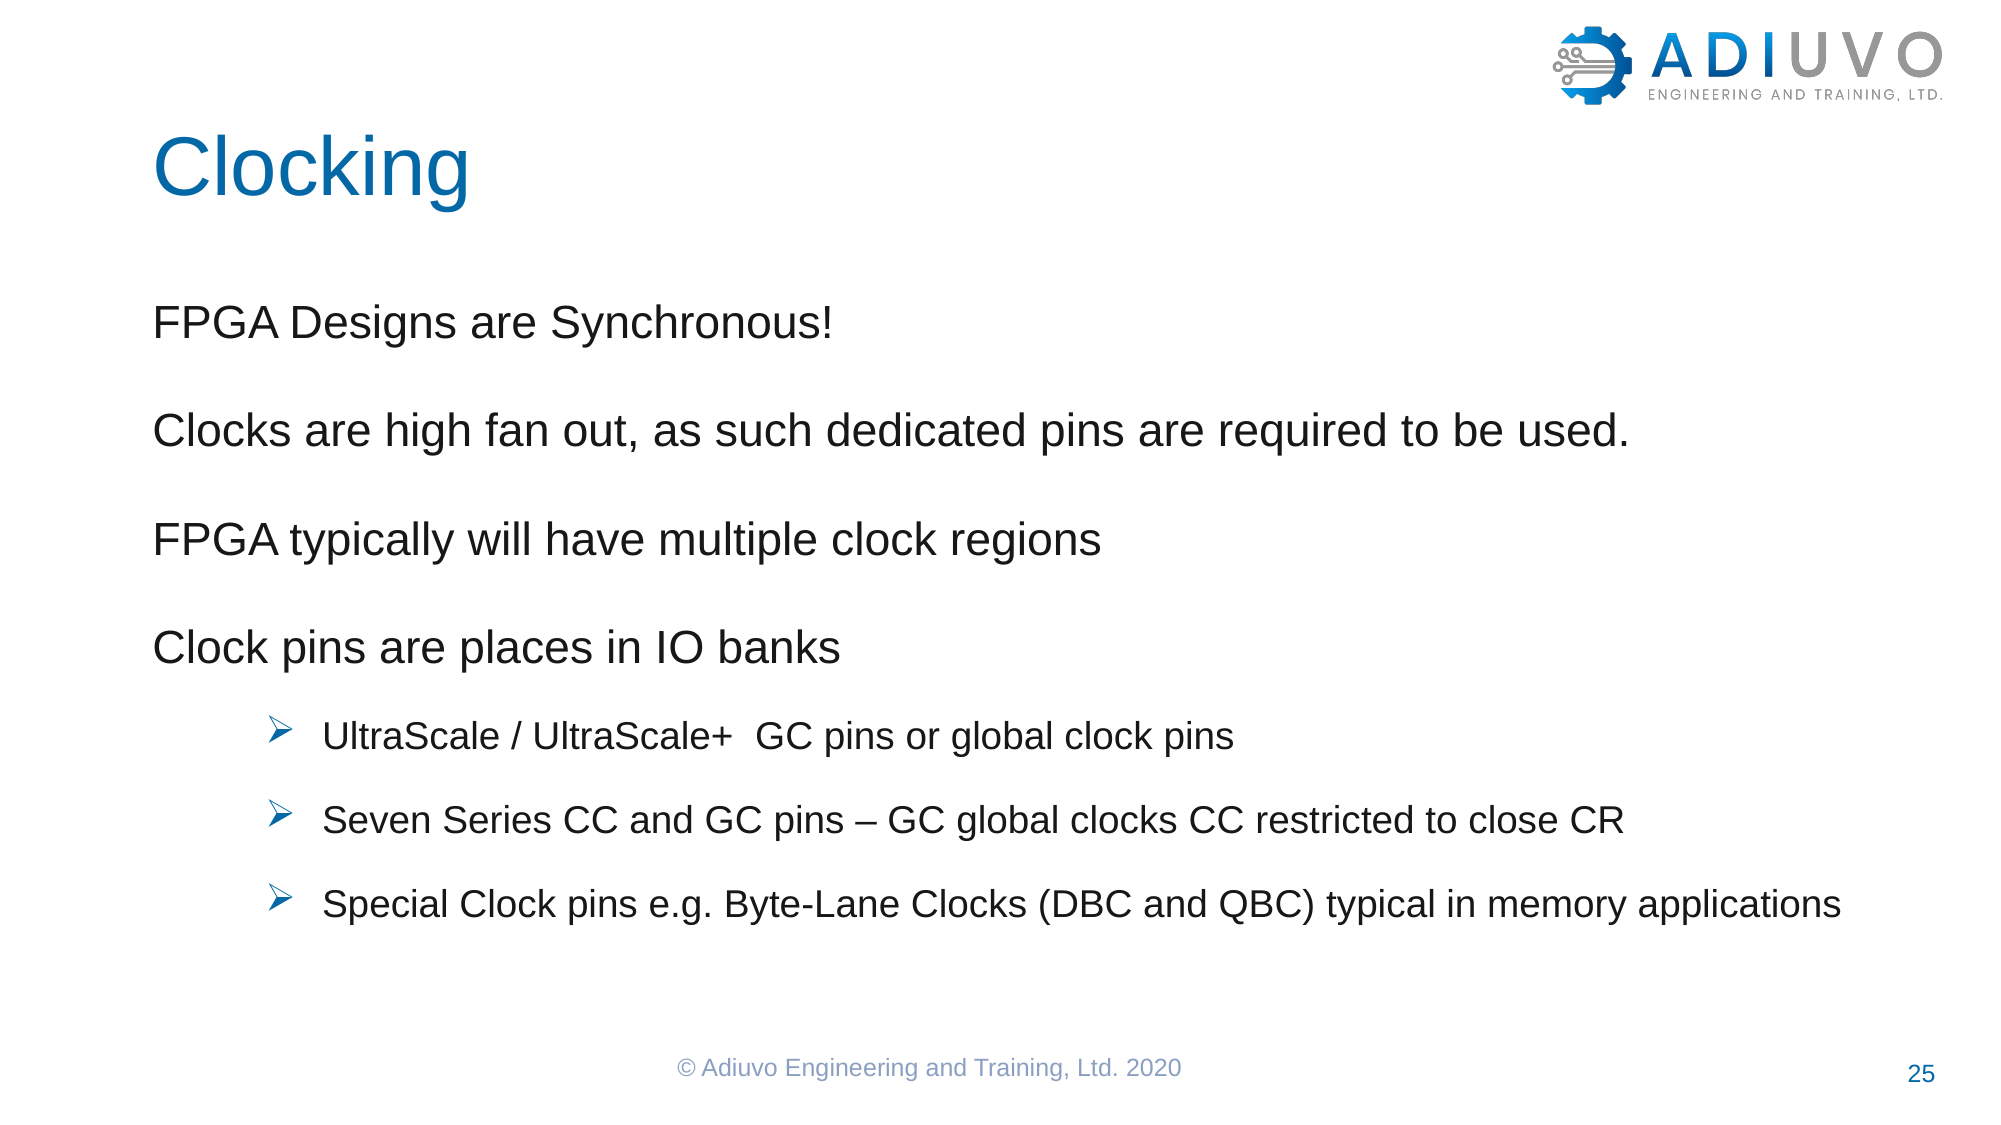

# Clocking
FPGA Designs are Synchronous!
Clocks are high fan out, as such dedicated pins are required to be used.
FPGA typically will have multiple clock regions
Clock pins are places in IO banks
UltraScale / UltraScale+  GC pins or global clock pins
Seven Series CC and GC pins – GC global clocks CC restricted to close CR
Special Clock pins e.g. Byte-Lane Clocks (DBC and QBC) typical in memory applications

© Adiuvo Engineering and Training, Ltd. 2020
25